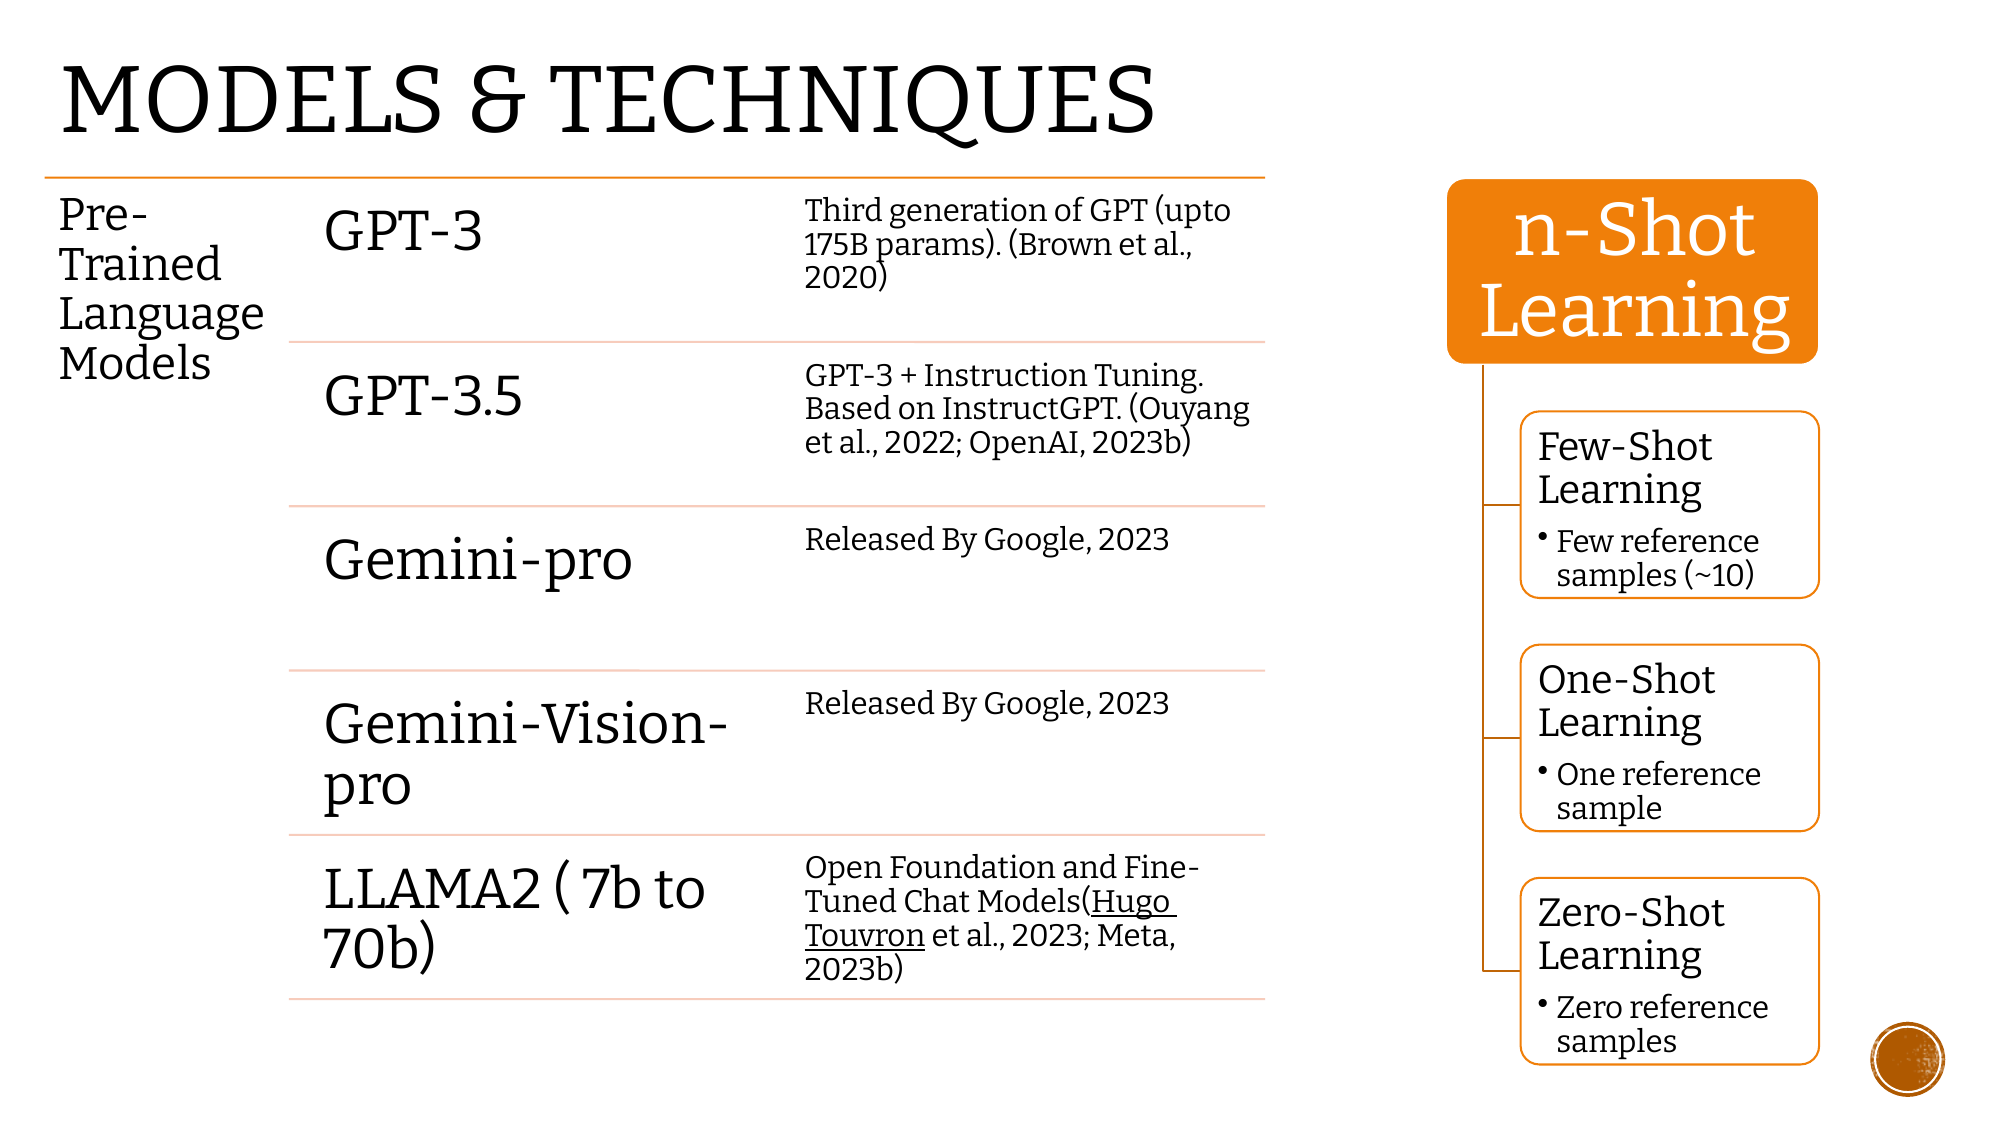

# MOdels & Techniques
Pre-Trained Language Models
GPT-3
Third generation of GPT (upto 175B params). (Brown et al., 2020)
GPT-3.5
GPT-3 + Instruction Tuning. Based on InstructGPT. (Ouyang et al., 2022; OpenAI, 2023b)
Gemini-pro
Released By Google, 2023
Gemini-Vision-pro
Released By Google, 2023
LLAMA2 ( 7b to 70b)
Open Foundation and Fine-Tuned Chat Models(Hugo Touvron et al., 2023; Meta, 2023b)
n-Shot Learning
Few-Shot Learning
Few reference  samples (~10)
One-Shot Learning
One reference sample
Zero-Shot Learning
Zero reference samples